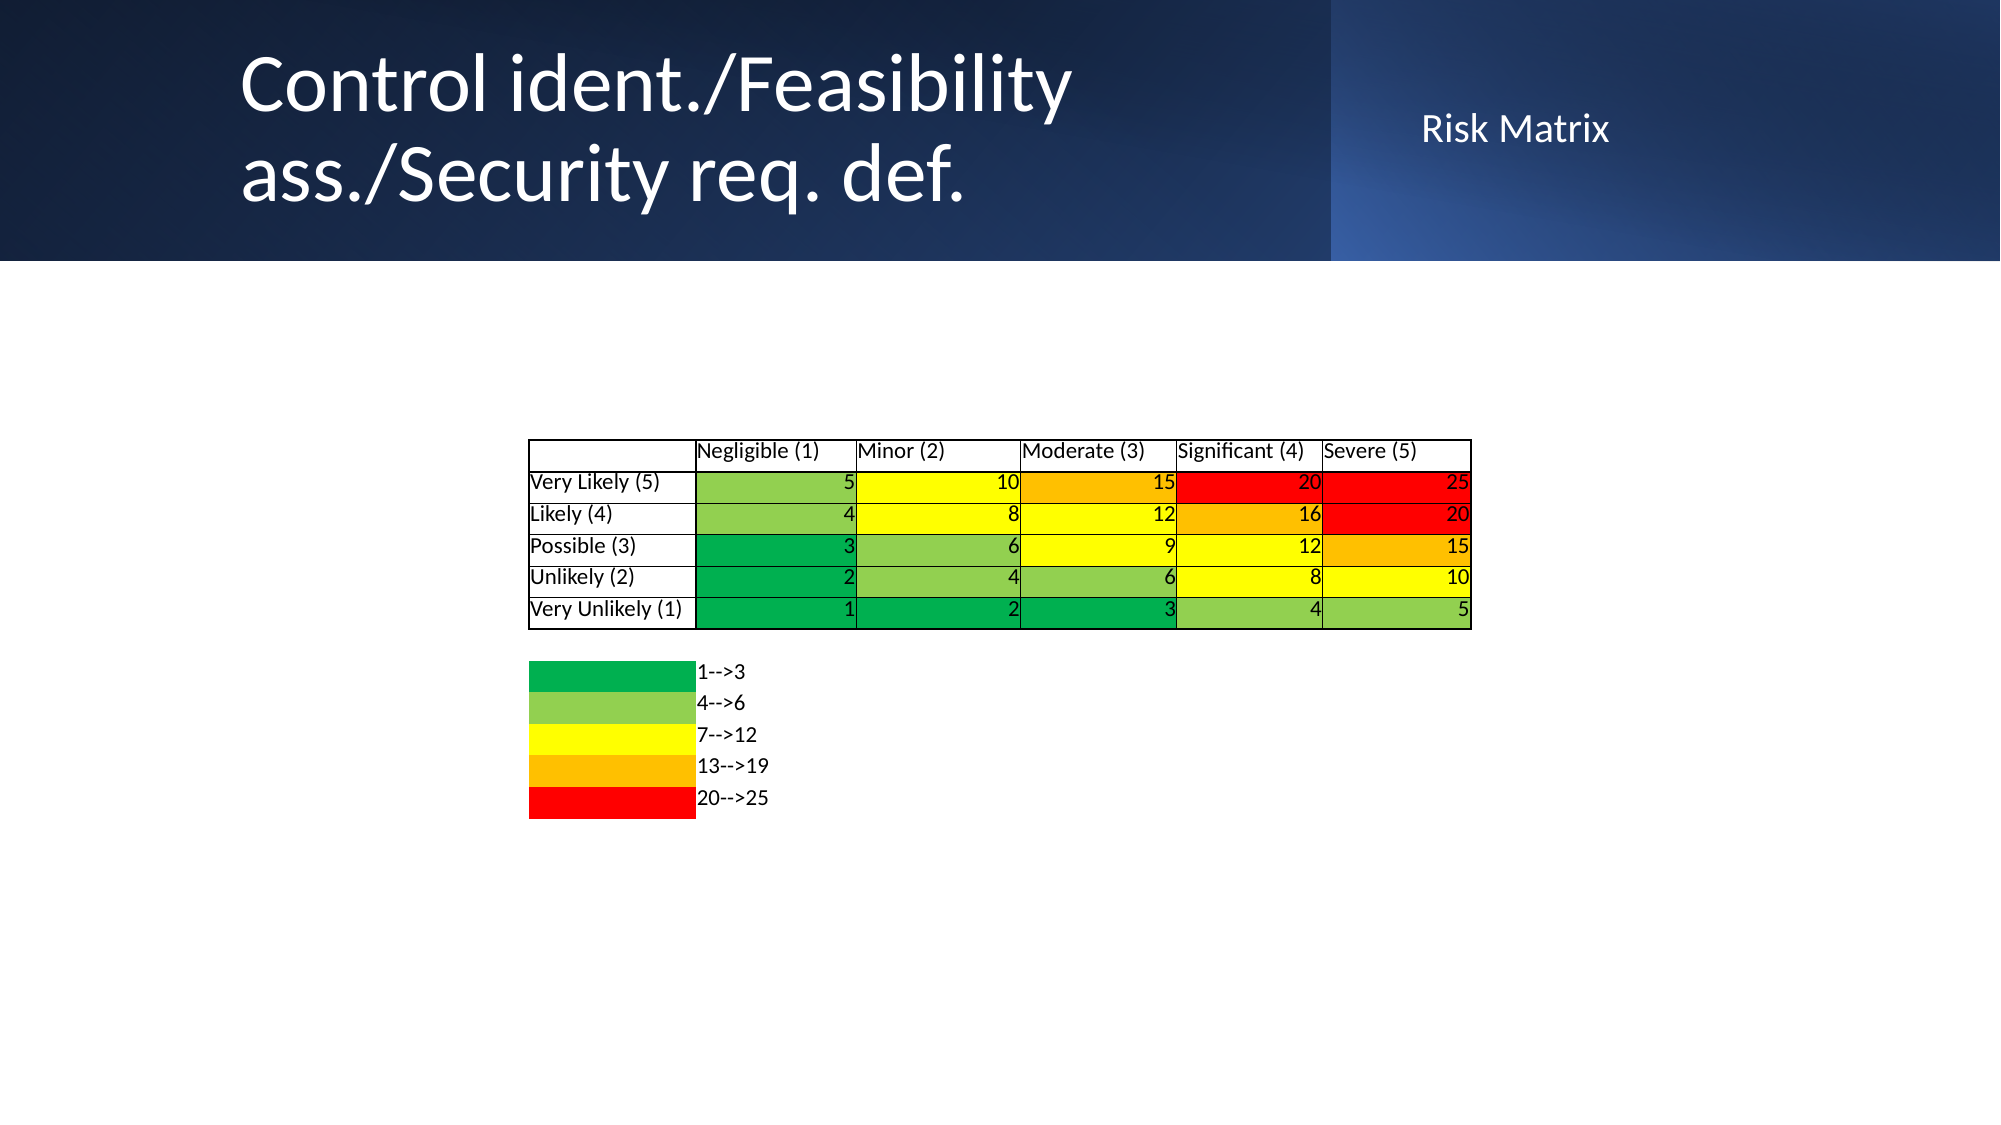

# Control ident./Feasibility ass./Security req. def.
Risk Matrix

|  | Negligible (1) | Minor (2) | Moderate (3) | Significant (4) | Severe (5) |
| --- | --- | --- | --- | --- | --- |
| Very Likely (5) | 5 | 10 | 15 | 20 | 25 |
| Likely (4) | 4 | 8 | 12 | 16 | 20 |
| Possible (3) | 3 | 6 | 9 | 12 | 15 |
| Unlikely (2) | 2 | 4 | 6 | 8 | 10 |
| Very Unlikely (1) | 1 | 2 | 3 | 4 | 5 |
|  |  |  |  |  |  |
|  | 1-->3 |  |  |  |  |
|  | 4-->6 |  |  |  |  |
|  | 7-->12 |  |  |  |  |
|  | 13-->19 |  |  |  |  |
|  | 20-->25 |  |  |  |  |